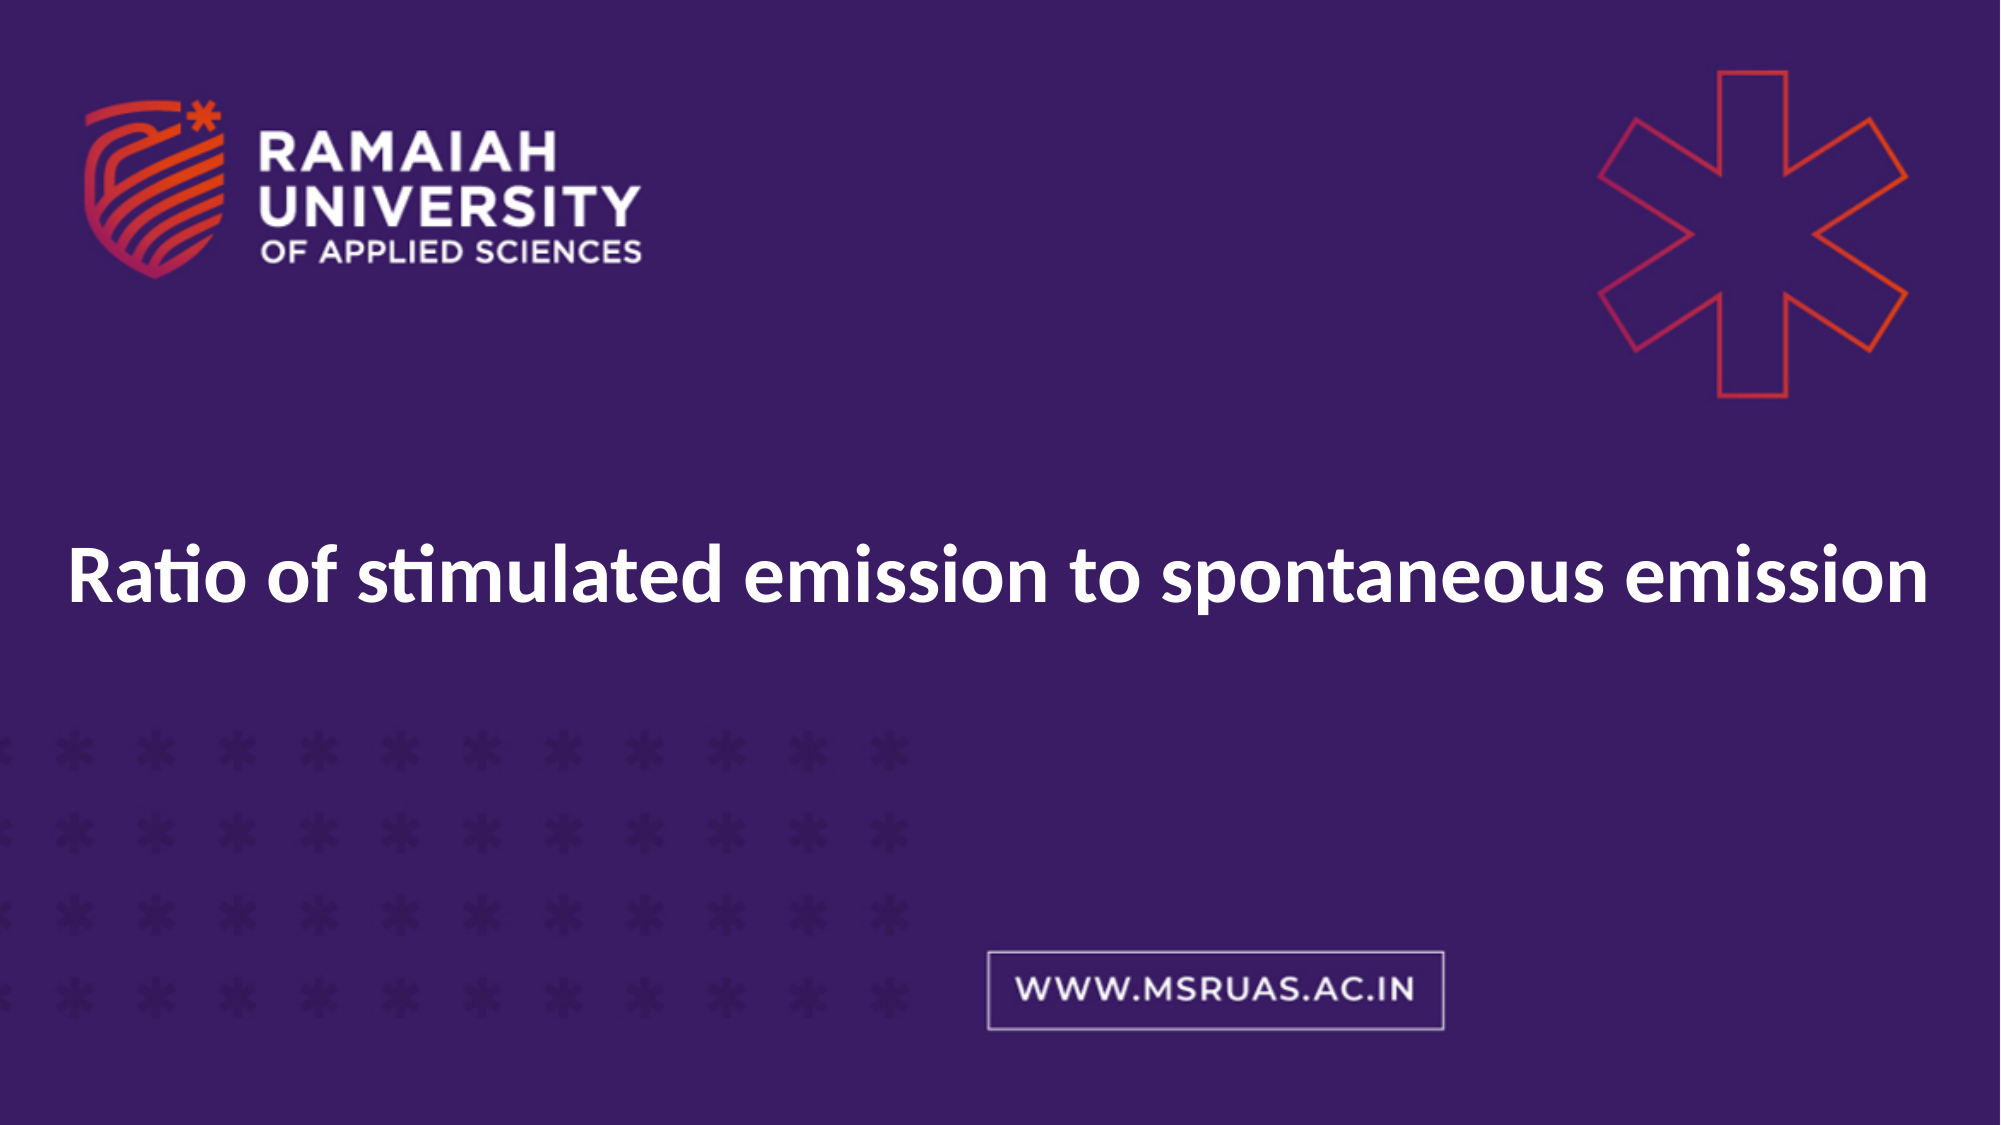

Ratio of stimulated emission to spontaneous emission